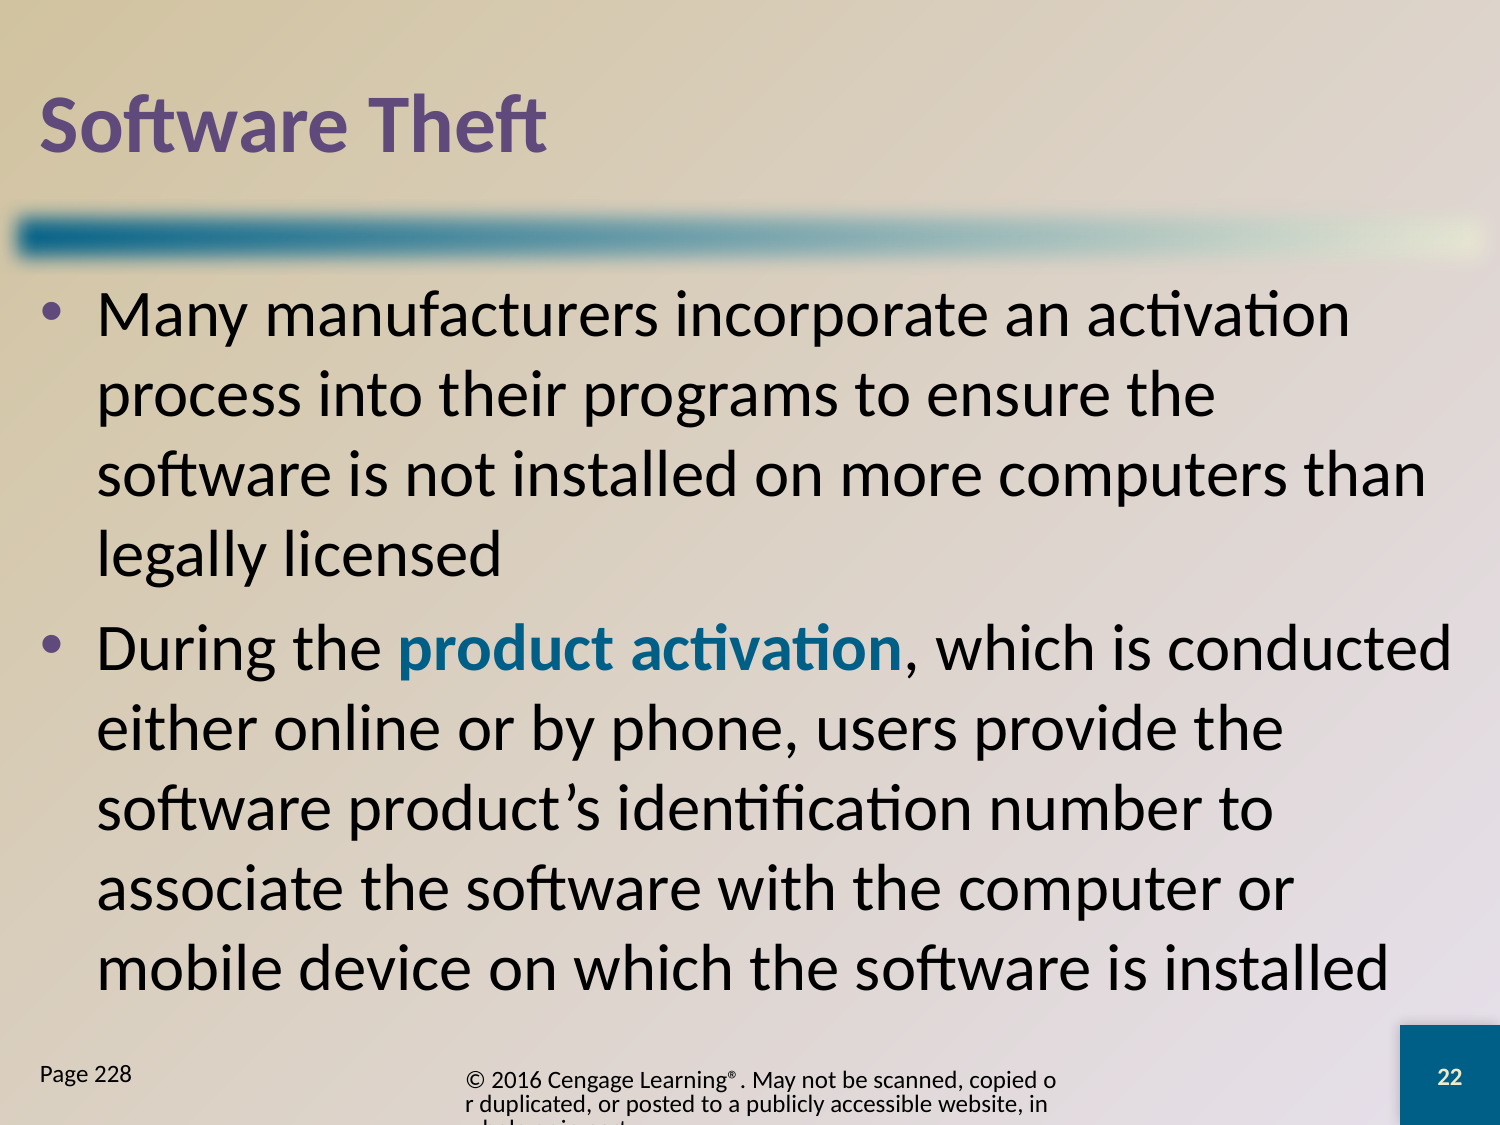

# Software Theft
Many manufacturers incorporate an activation process into their programs to ensure the software is not installed on more computers than legally licensed
During the product activation, which is conducted either online or by phone, users provide the software product’s identification number to associate the software with the computer or mobile device on which the software is installed
22
© 2016 Cengage Learning®. May not be scanned, copied or duplicated, or posted to a publicly accessible website, in whole or in part.
Page 228